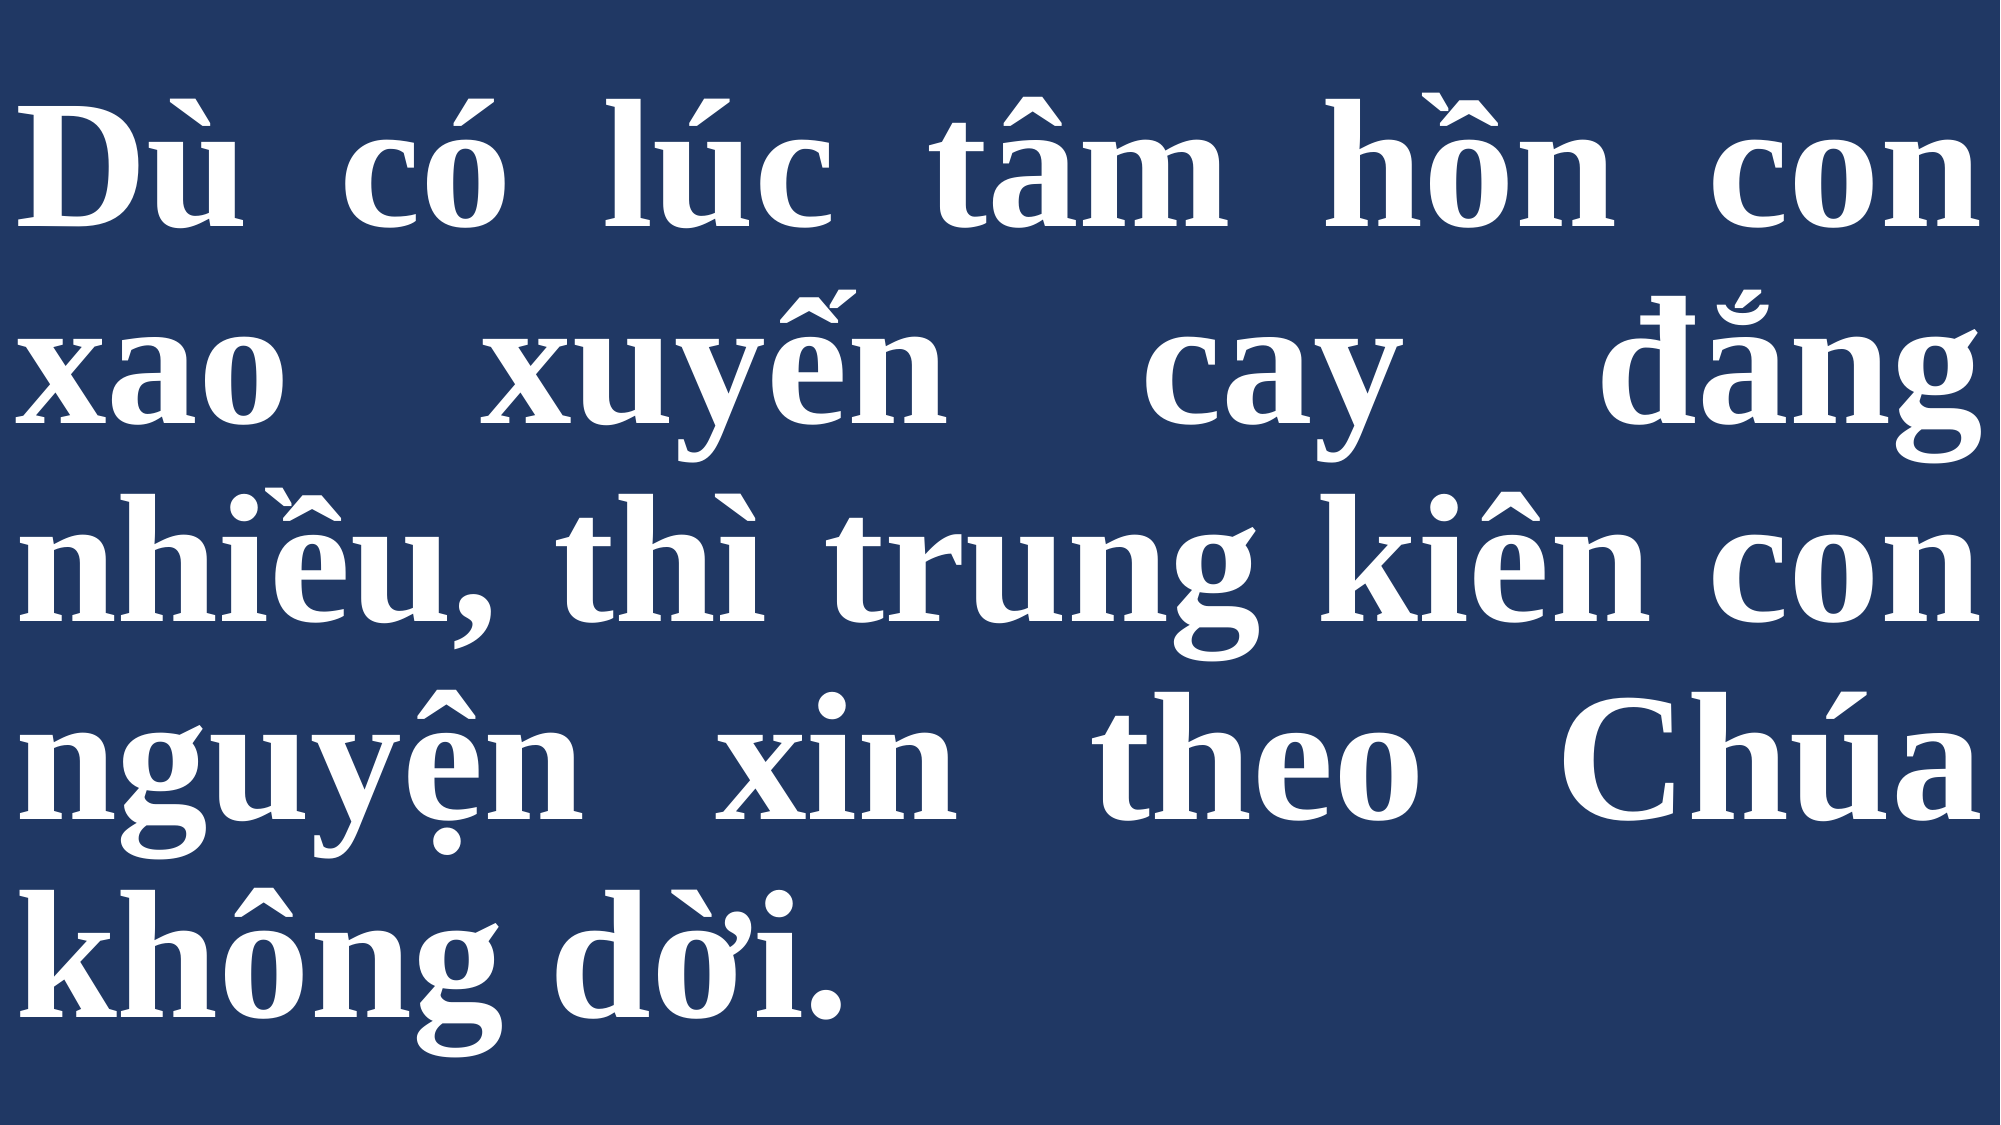

# Dù có lúc tâm hồn con xao xuyến cay đắng nhiều, thì trung kiên con nguyện xin theo Chúa không dời.